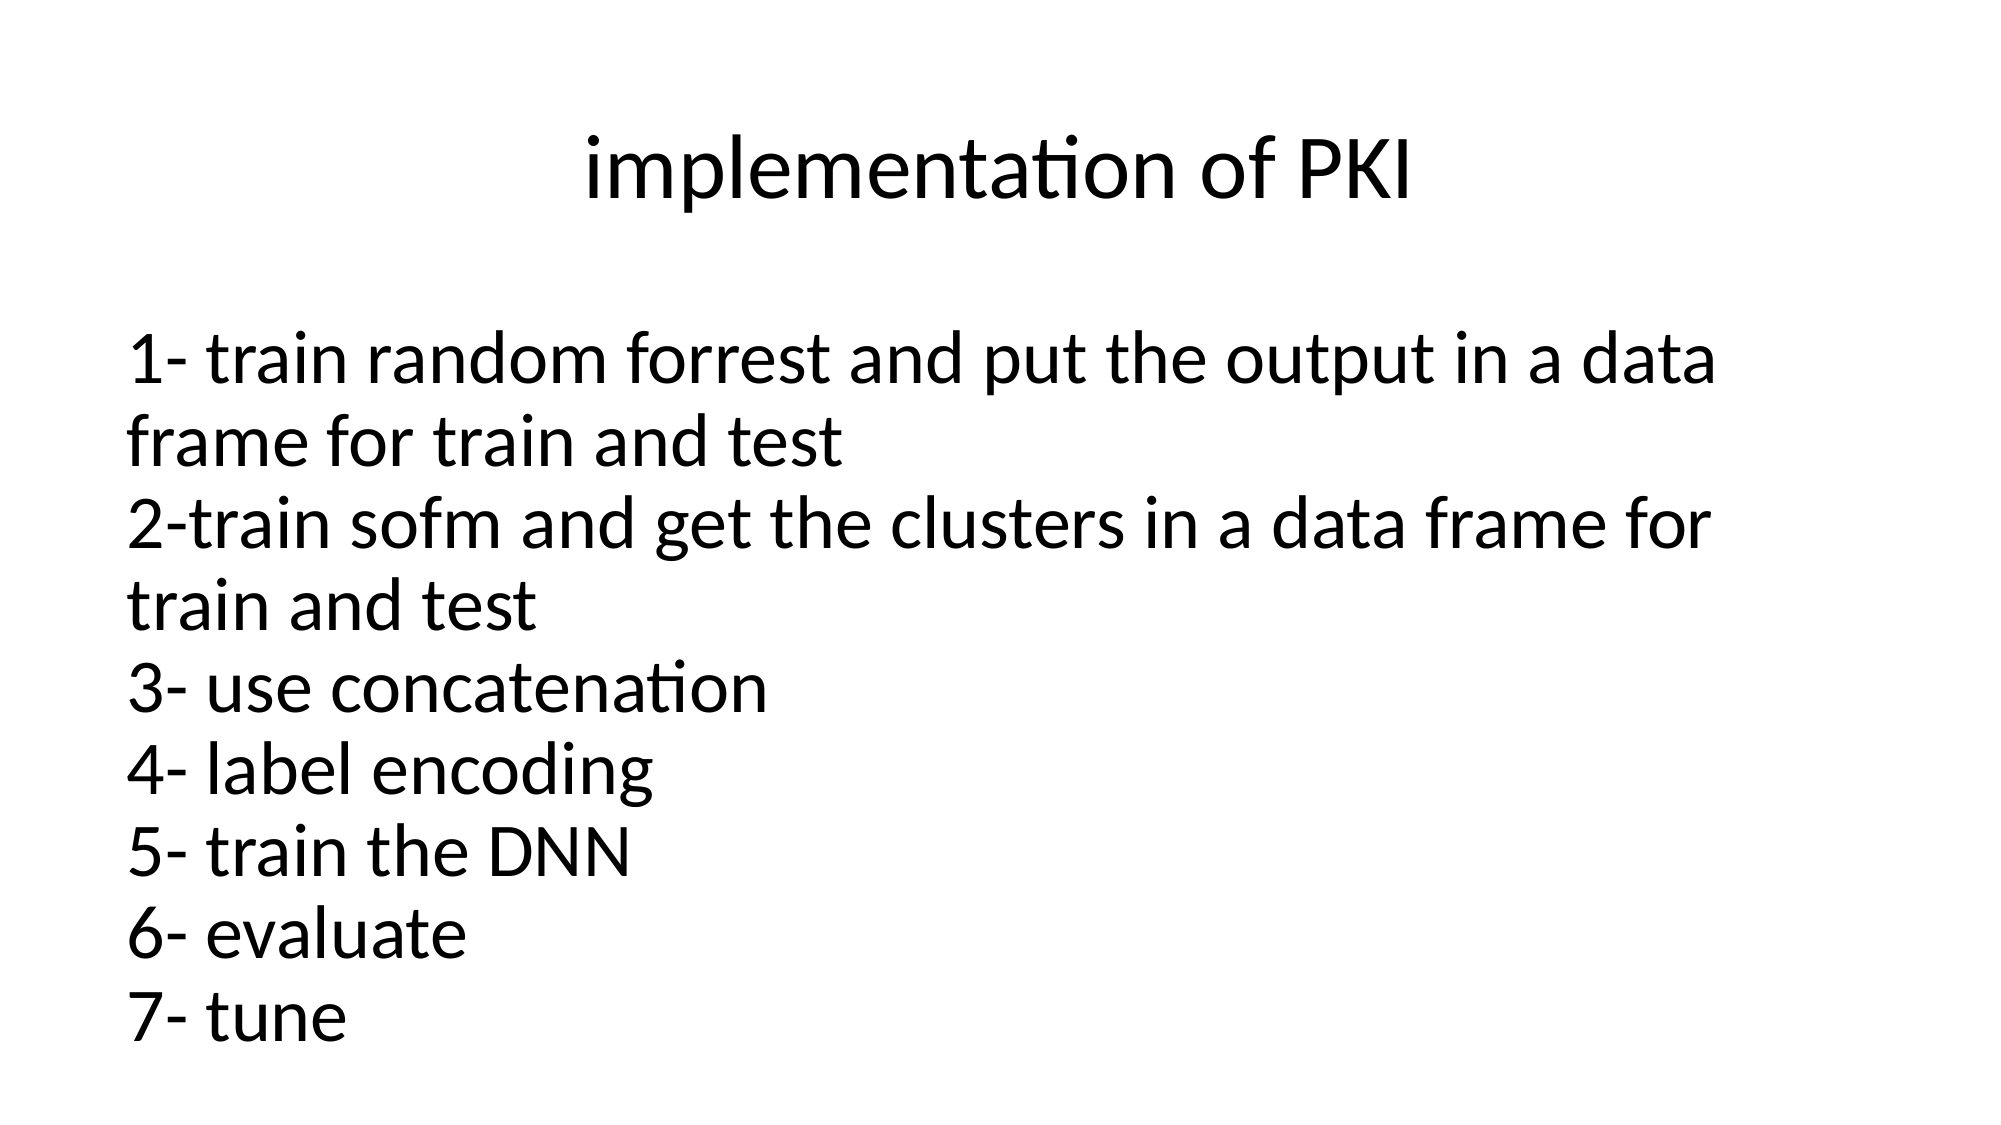

# implementation of PKI

1- train random forrest and put the output in a data frame for train and test
2-train sofm and get the clusters in a data frame for train and test
3- use concatenation
4- label encoding
5- train the DNN
6- evaluate
7- tune